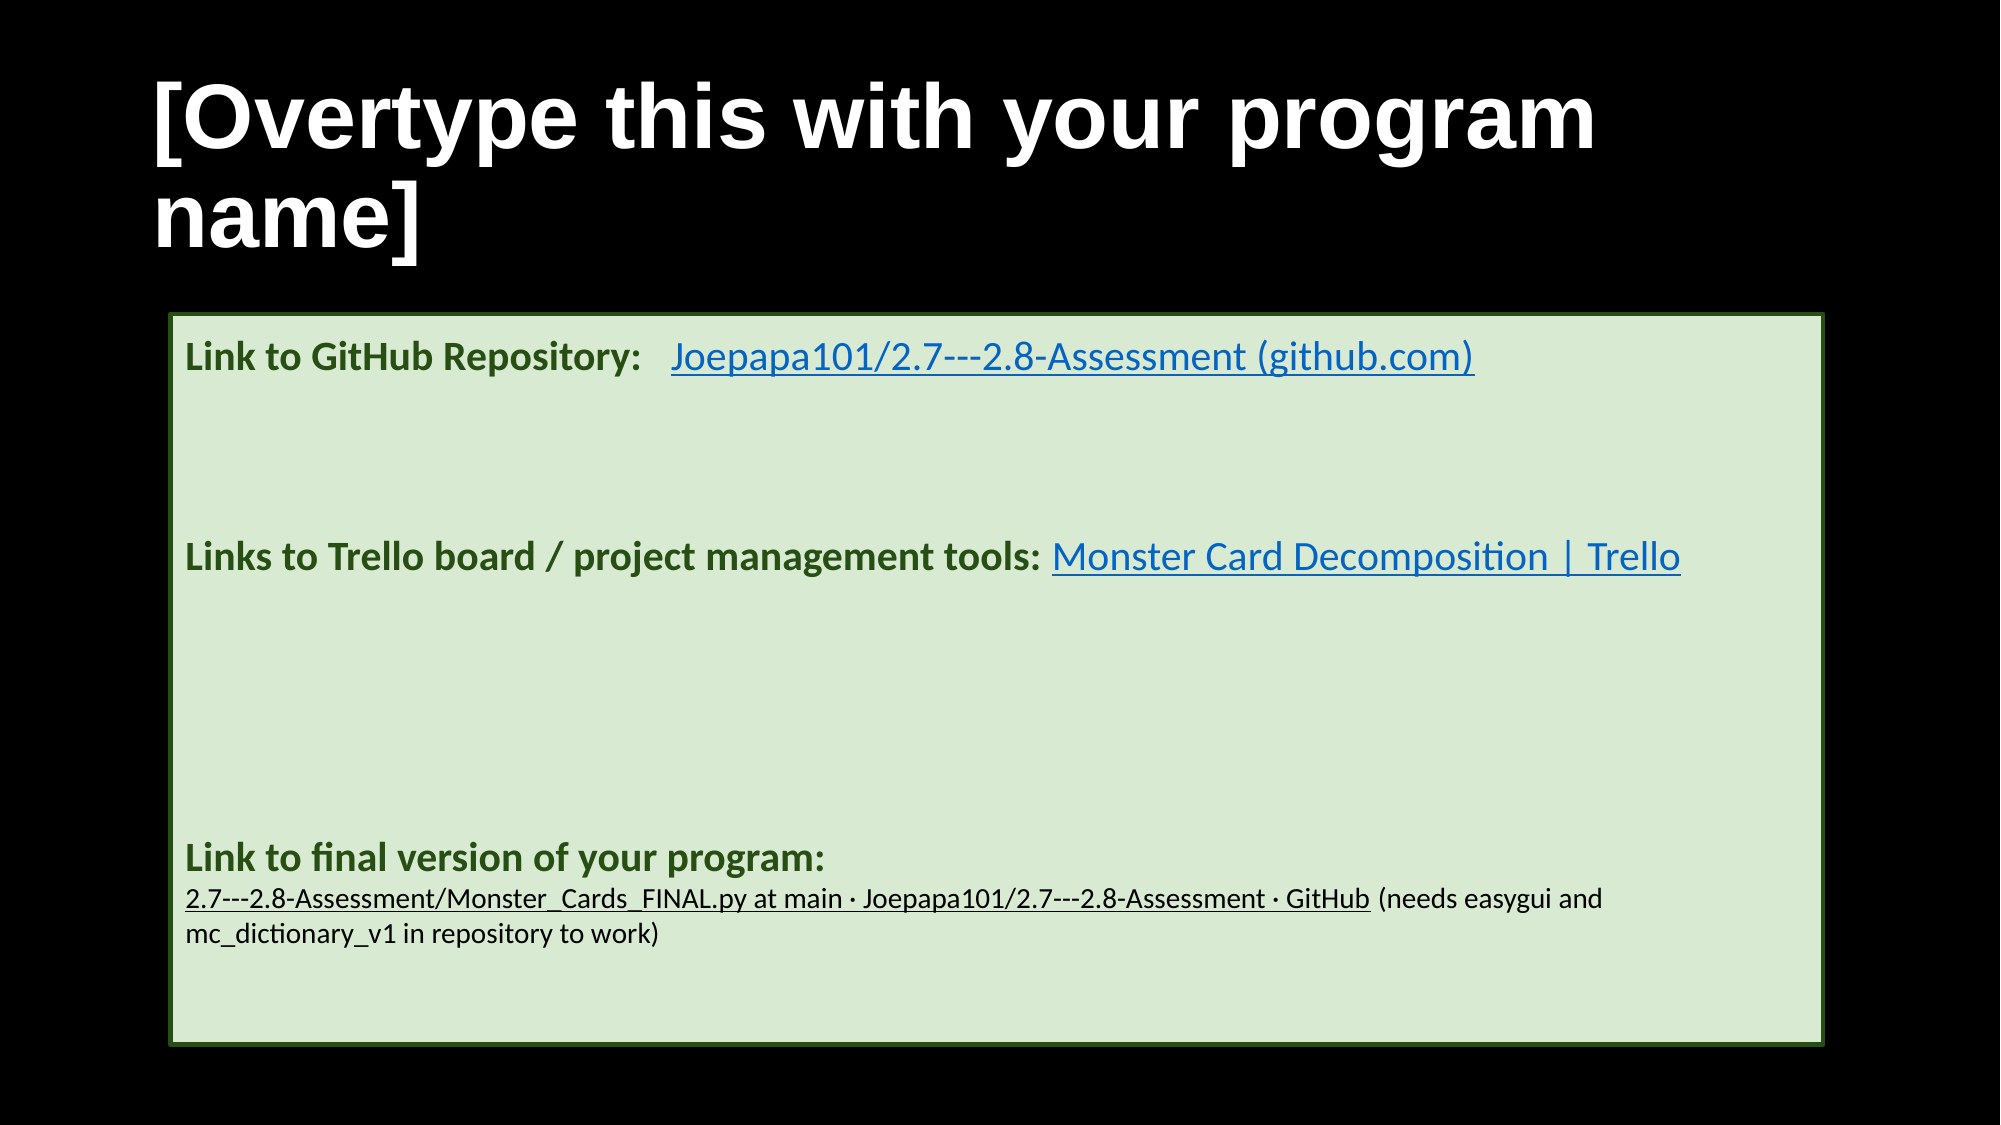

# [Overtype this with your program name]
Link to GitHub Repository:   Joepapa101/2.7---2.8-Assessment (github.com)

Links to Trello board / project management tools: Monster Card Decomposition | Trello

Link to final version of your program: 2.7---2.8-Assessment/Monster_Cards_FINAL.py at main · Joepapa101/2.7---2.8-Assessment · GitHub (needs easygui and mc_dictionary_v1 in repository to work)